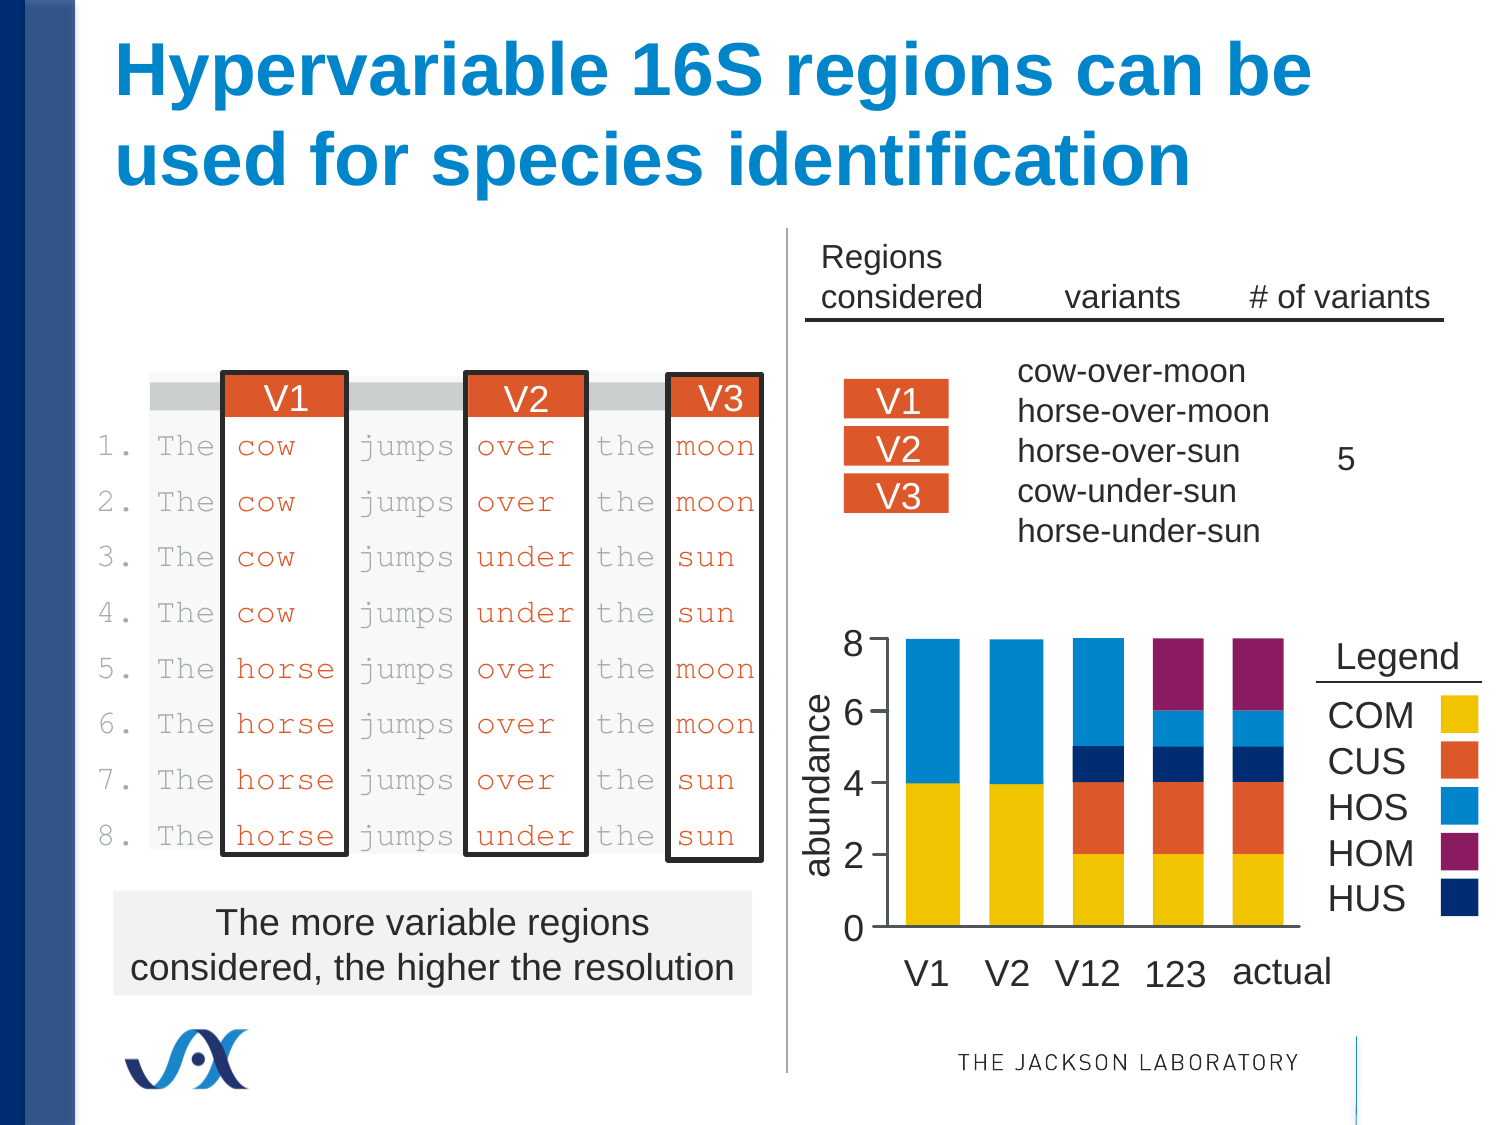

# Hypervariable 16S regions can be used for species identification
Regions
considered
variants
# of variants
cow-over-moon
horse-over-moon
horse-over-sun
cow-under-sun
horse-under-sun
V1
V3
V2
V1

1. The cow   jumps over  the moon
V2

5
V3

2. The cow   jumps over  the moon
3. The cow   jumps under the sun
4. The cow   jumps under the sun
8
Legend
5. The horse jumps over  the moon

6
COM
6. The horse jumps over  the moon

CUS

7. The horse jumps over  the sun
4
abundance
HOS

8. The horse jumps under the sun
HOM
2

HUS

The more variable regions considered, the higher the resolution
0
actual
V1
V2
V12
123
53